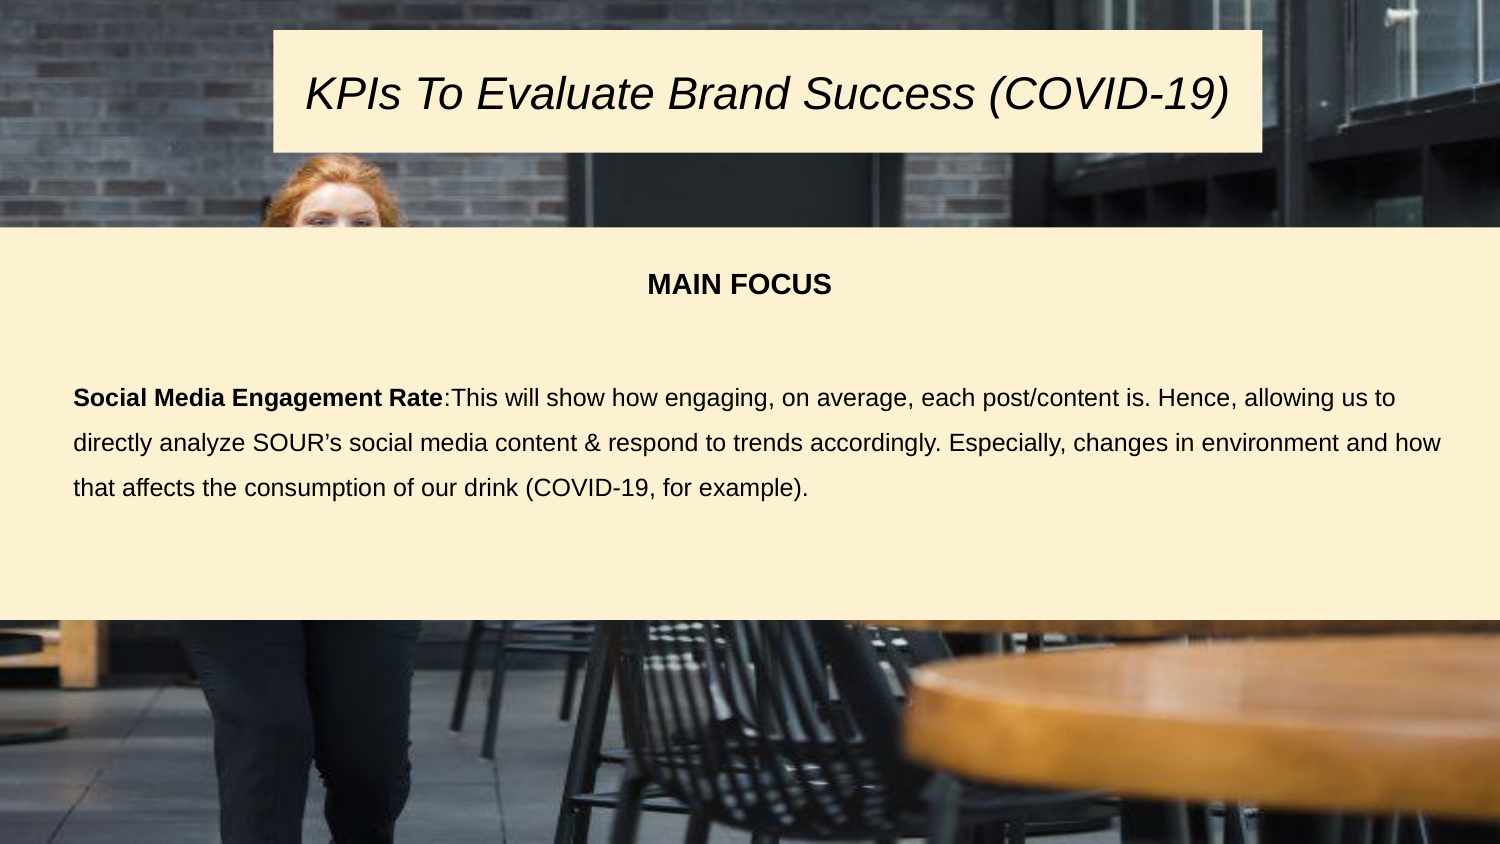

KPIs To Evaluate Brand Success (COVID-19)

MAIN FOCUS

Social Media Engagement Rate:This will show how engaging, on average, each post/content is. Hence, allowing us to directly analyze SOUR’s social media content & respond to trends accordingly. Especially, changes in environment and how that affects the consumption of our drink (COVID-19, for example).